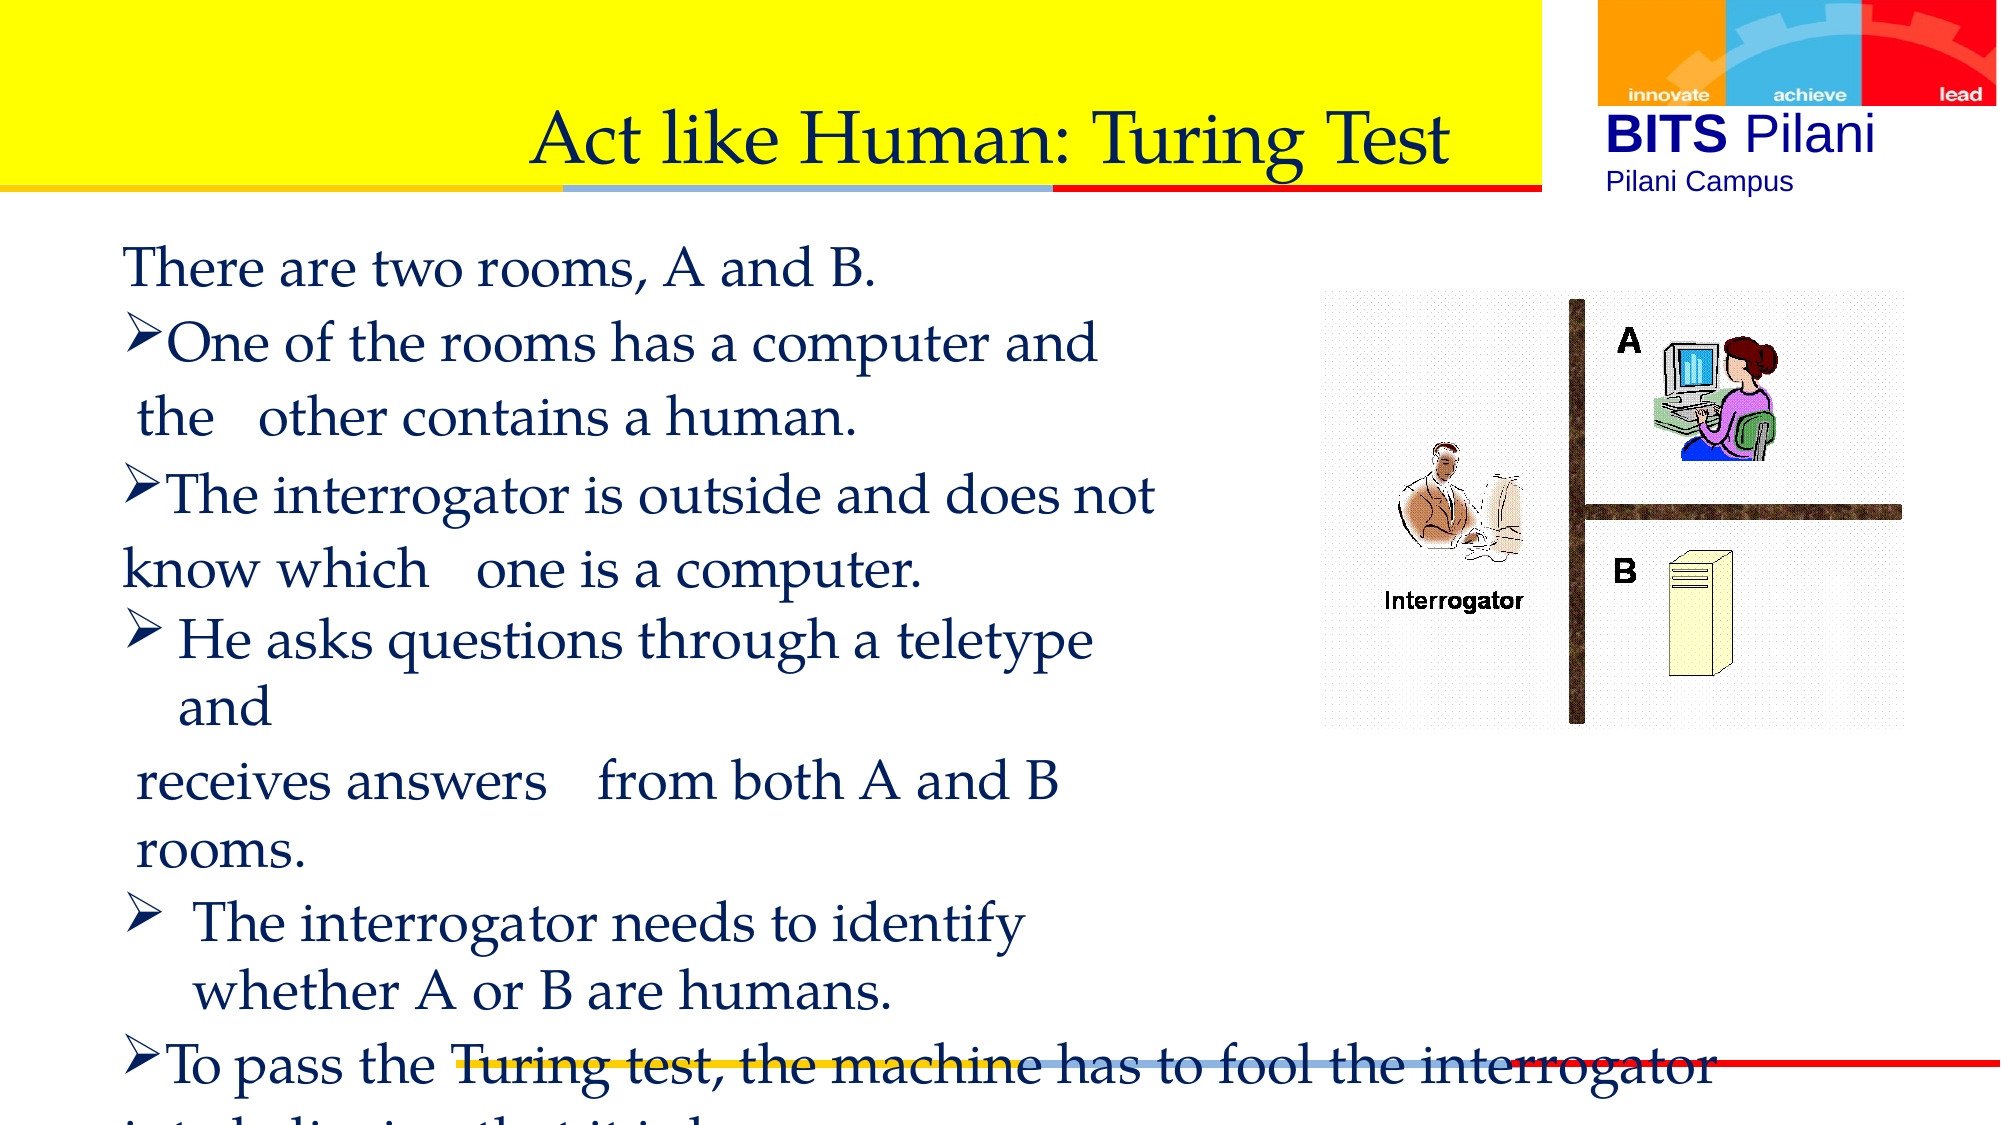

# Act like Human: Turing Test
BITS Pilani
Pilani Campus

There are two rooms, A and B.
One of the rooms has a computer and  the	other contains a human.
The interrogator is outside and does not  know which	one is a computer.
He asks questions through a teletype and
receives answers	from both A and B rooms.
The interrogator needs to identify whether A or B are humans.
To pass the Turing test, the machine has to fool the interrogator  into believing that it is human.